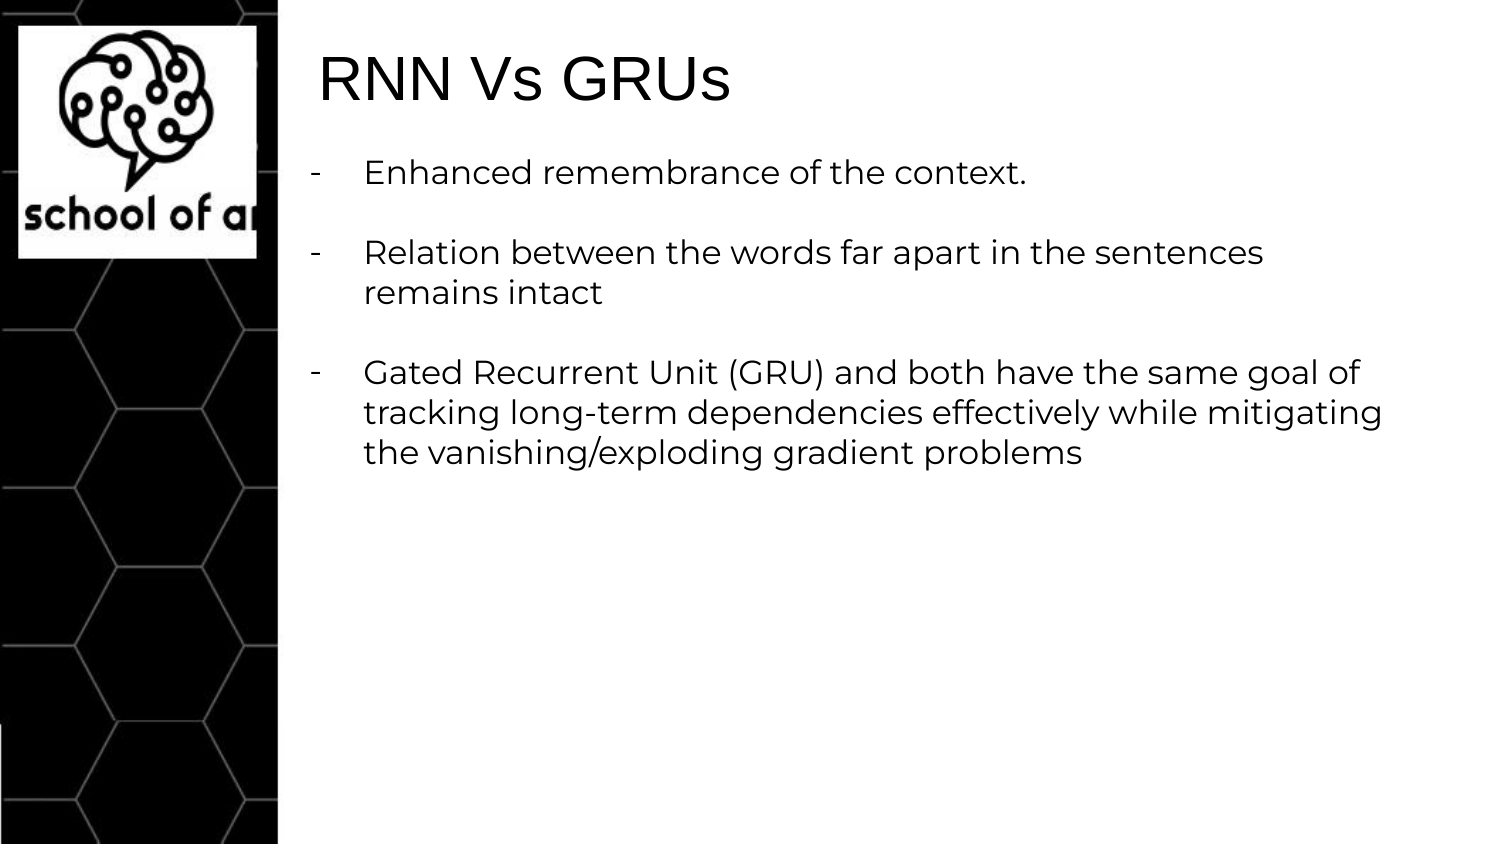

RNN Vs GRUs
Enhanced remembrance of the context.

Relation between the words far apart in the sentences remains intact

Gated Recurrent Unit (GRU) and both have the same goal of tracking long-term dependencies effectively while mitigating the vanishing/exploding gradient problems